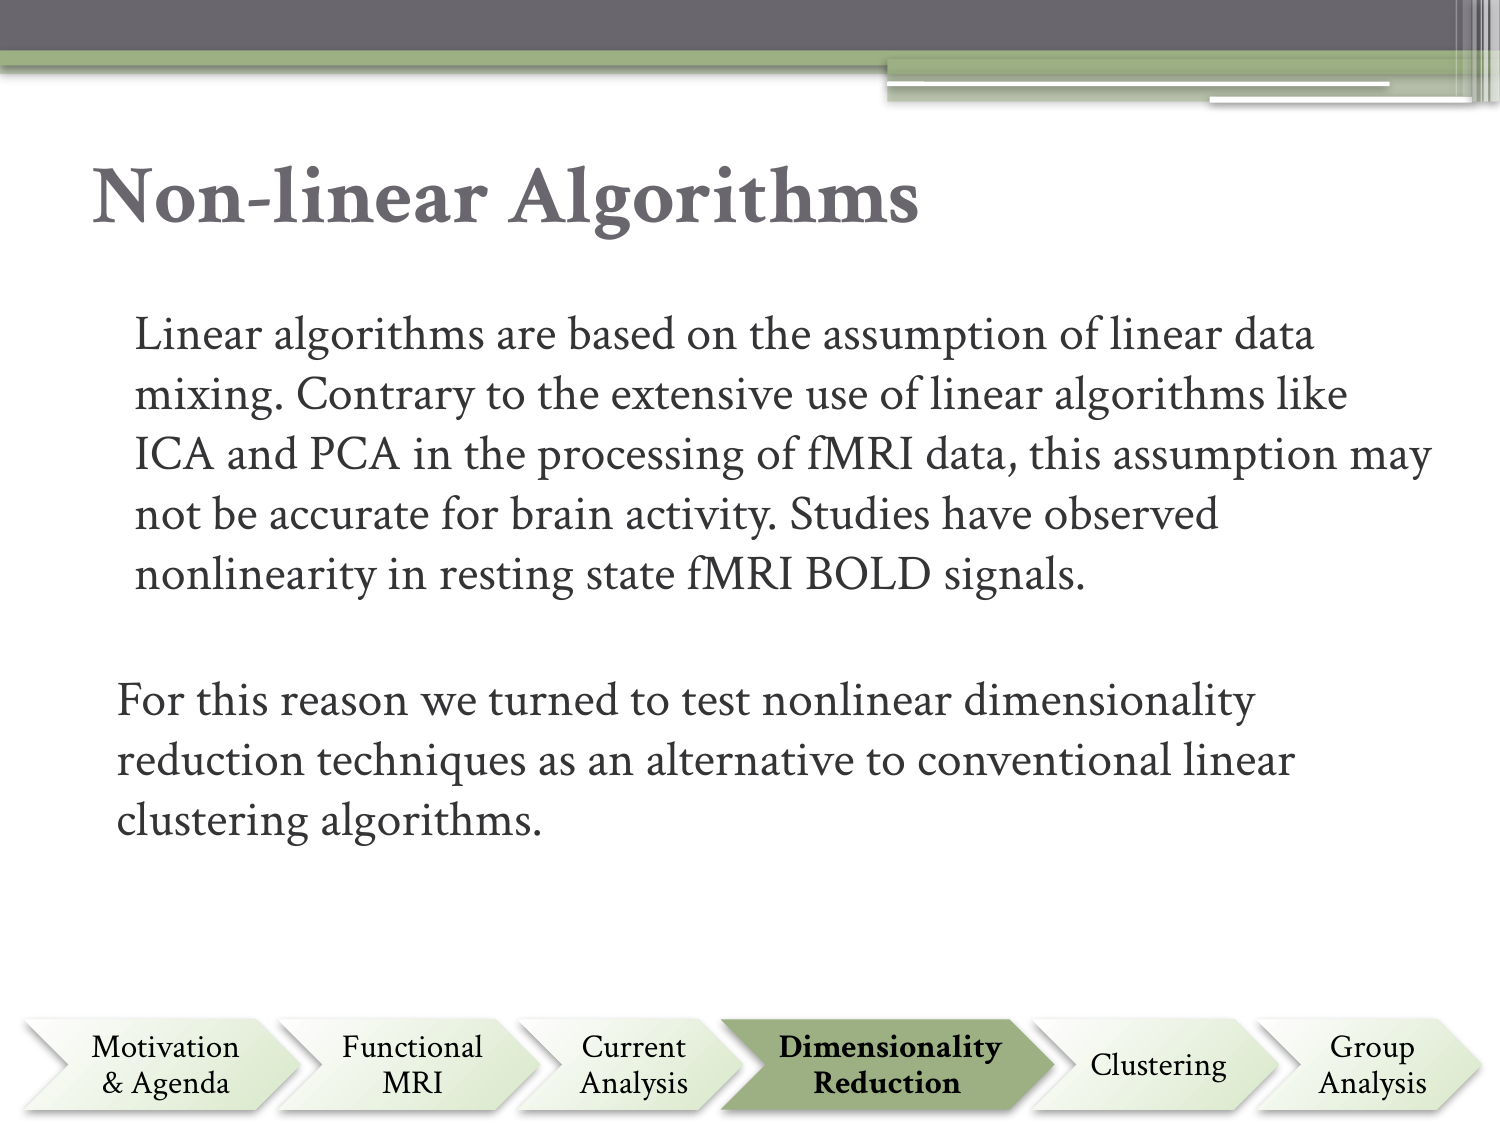

# Non-linear Algorithms

Linear algorithms are based on the assumption of linear data mixing. Contrary to the extensive use of linear algorithms like ICA and PCA in the processing of fMRI data, this assumption may not be accurate for brain activity. Studies have observed nonlinearity in resting state fMRI BOLD signals.

For this reason we turned to test nonlinear dimensionality reduction techniques as an alternative to conventional linear clustering algorithms.

Motivation & Agenda
Functional MRI
Current Analysis
Dimensionality Reduction
Clustering
Group Analysis